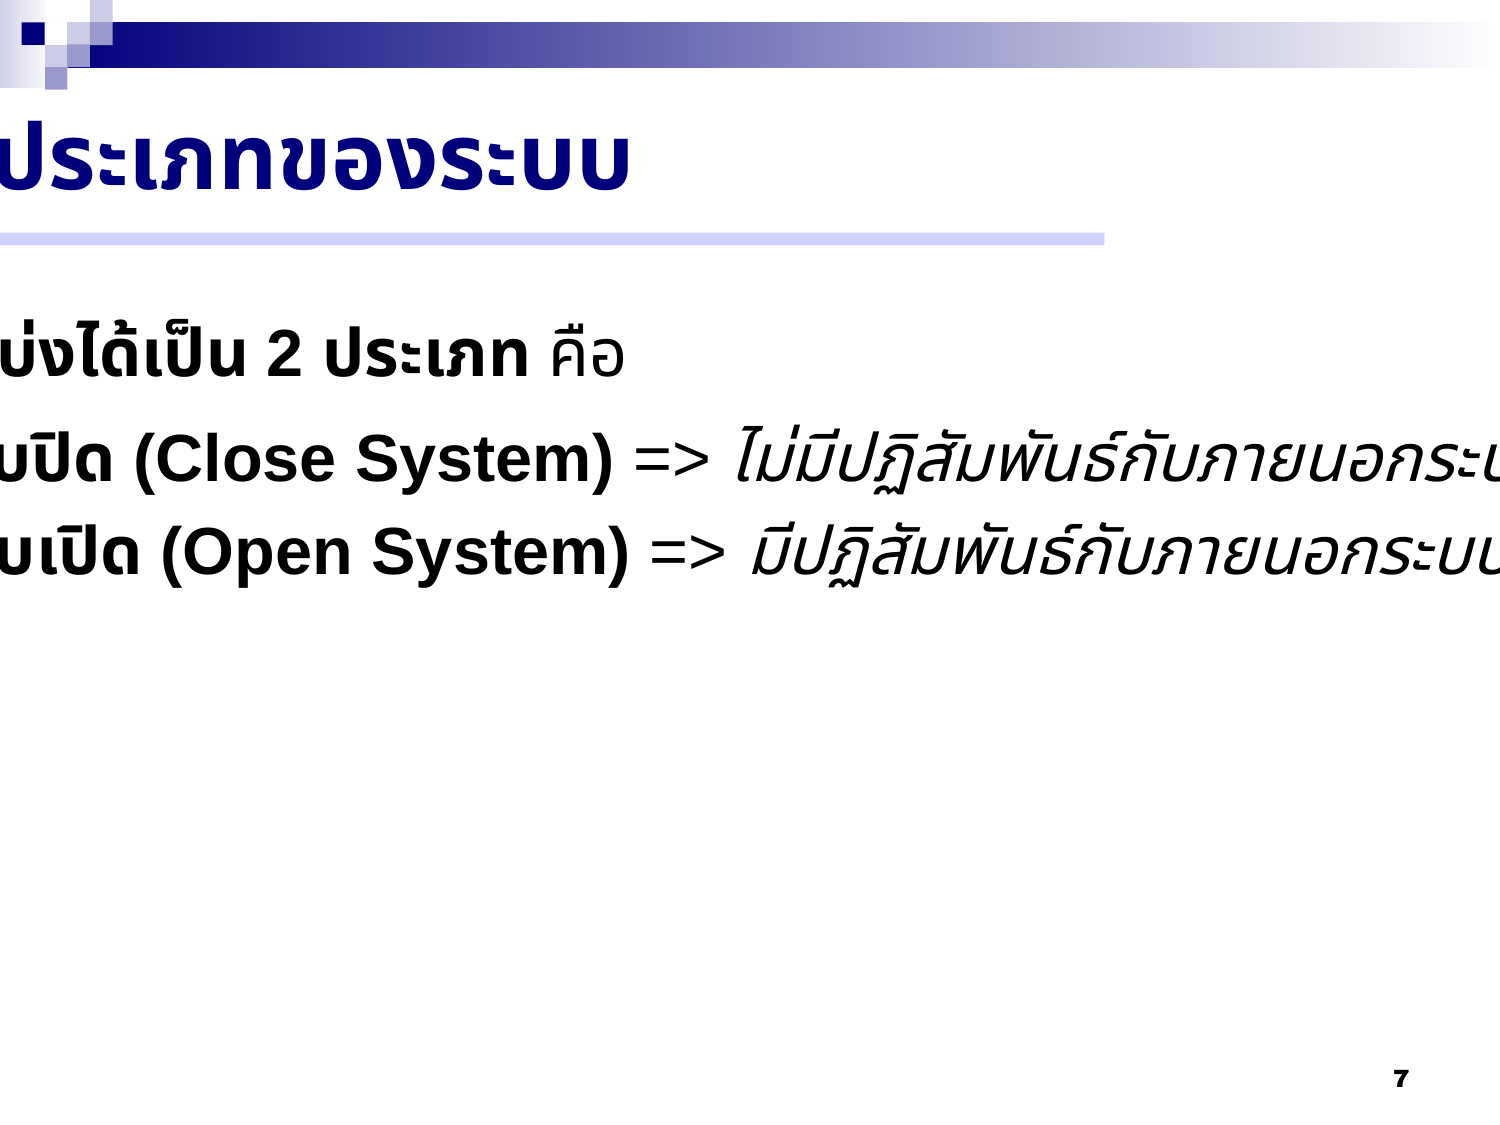

ประเภทของระบบ

ระบบแบ่งได้เป็น 2 ประเภท คือ

  ระบบปิด (Close System) => ไม่มีปฏิสัมพันธ์กับภายนอกระบบ

  ระบบเปิด (Open System) => มีปฏิสัมพันธ์กับภายนอกระบบ
7